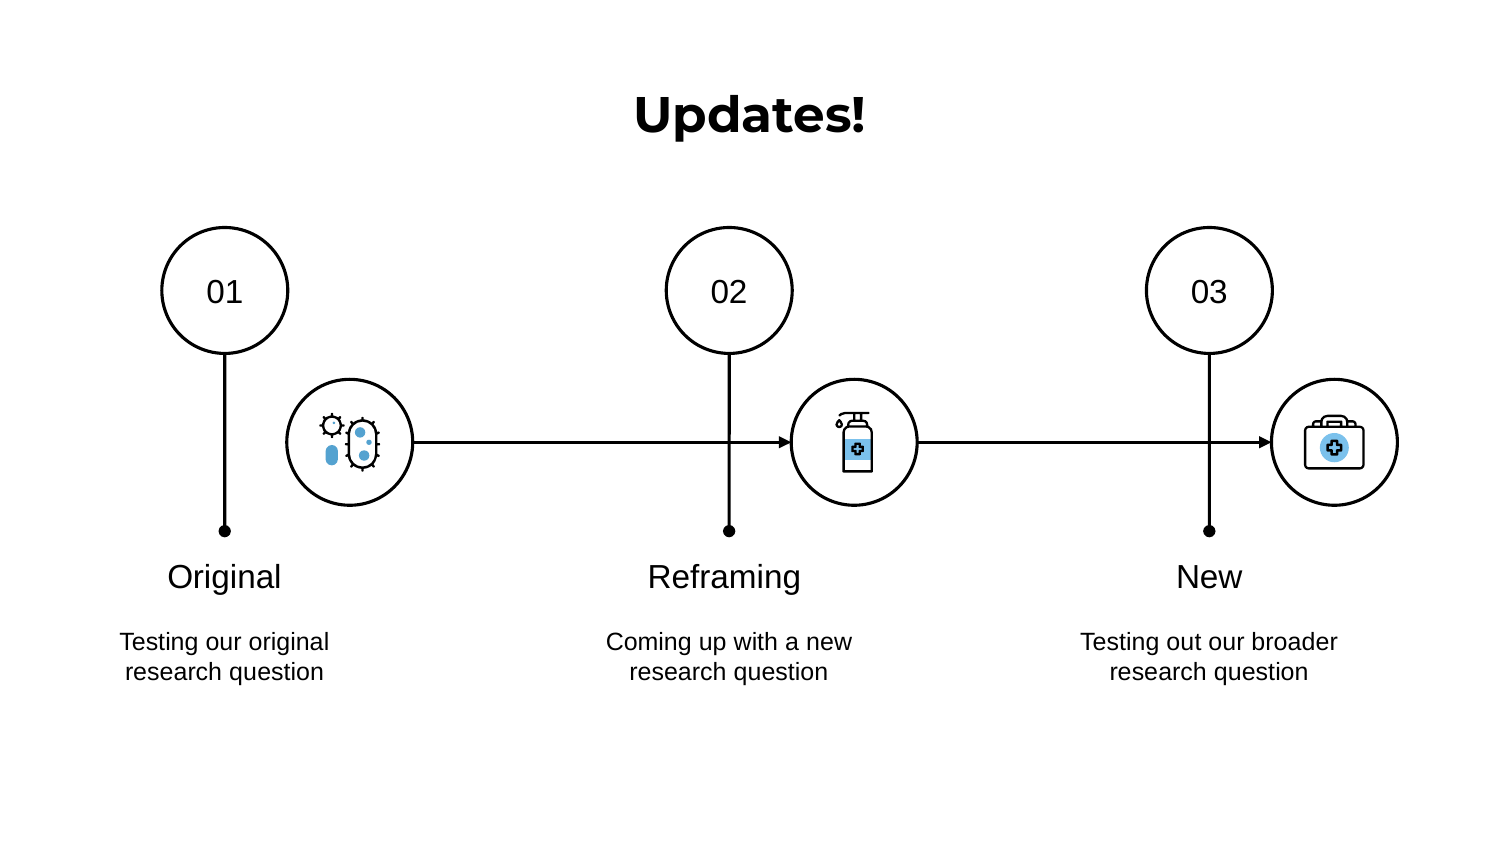

# Updates!
01
02
03

Original
Reframing
New
Testing our original research question
Testing out our broader research question
Coming up with a new research question